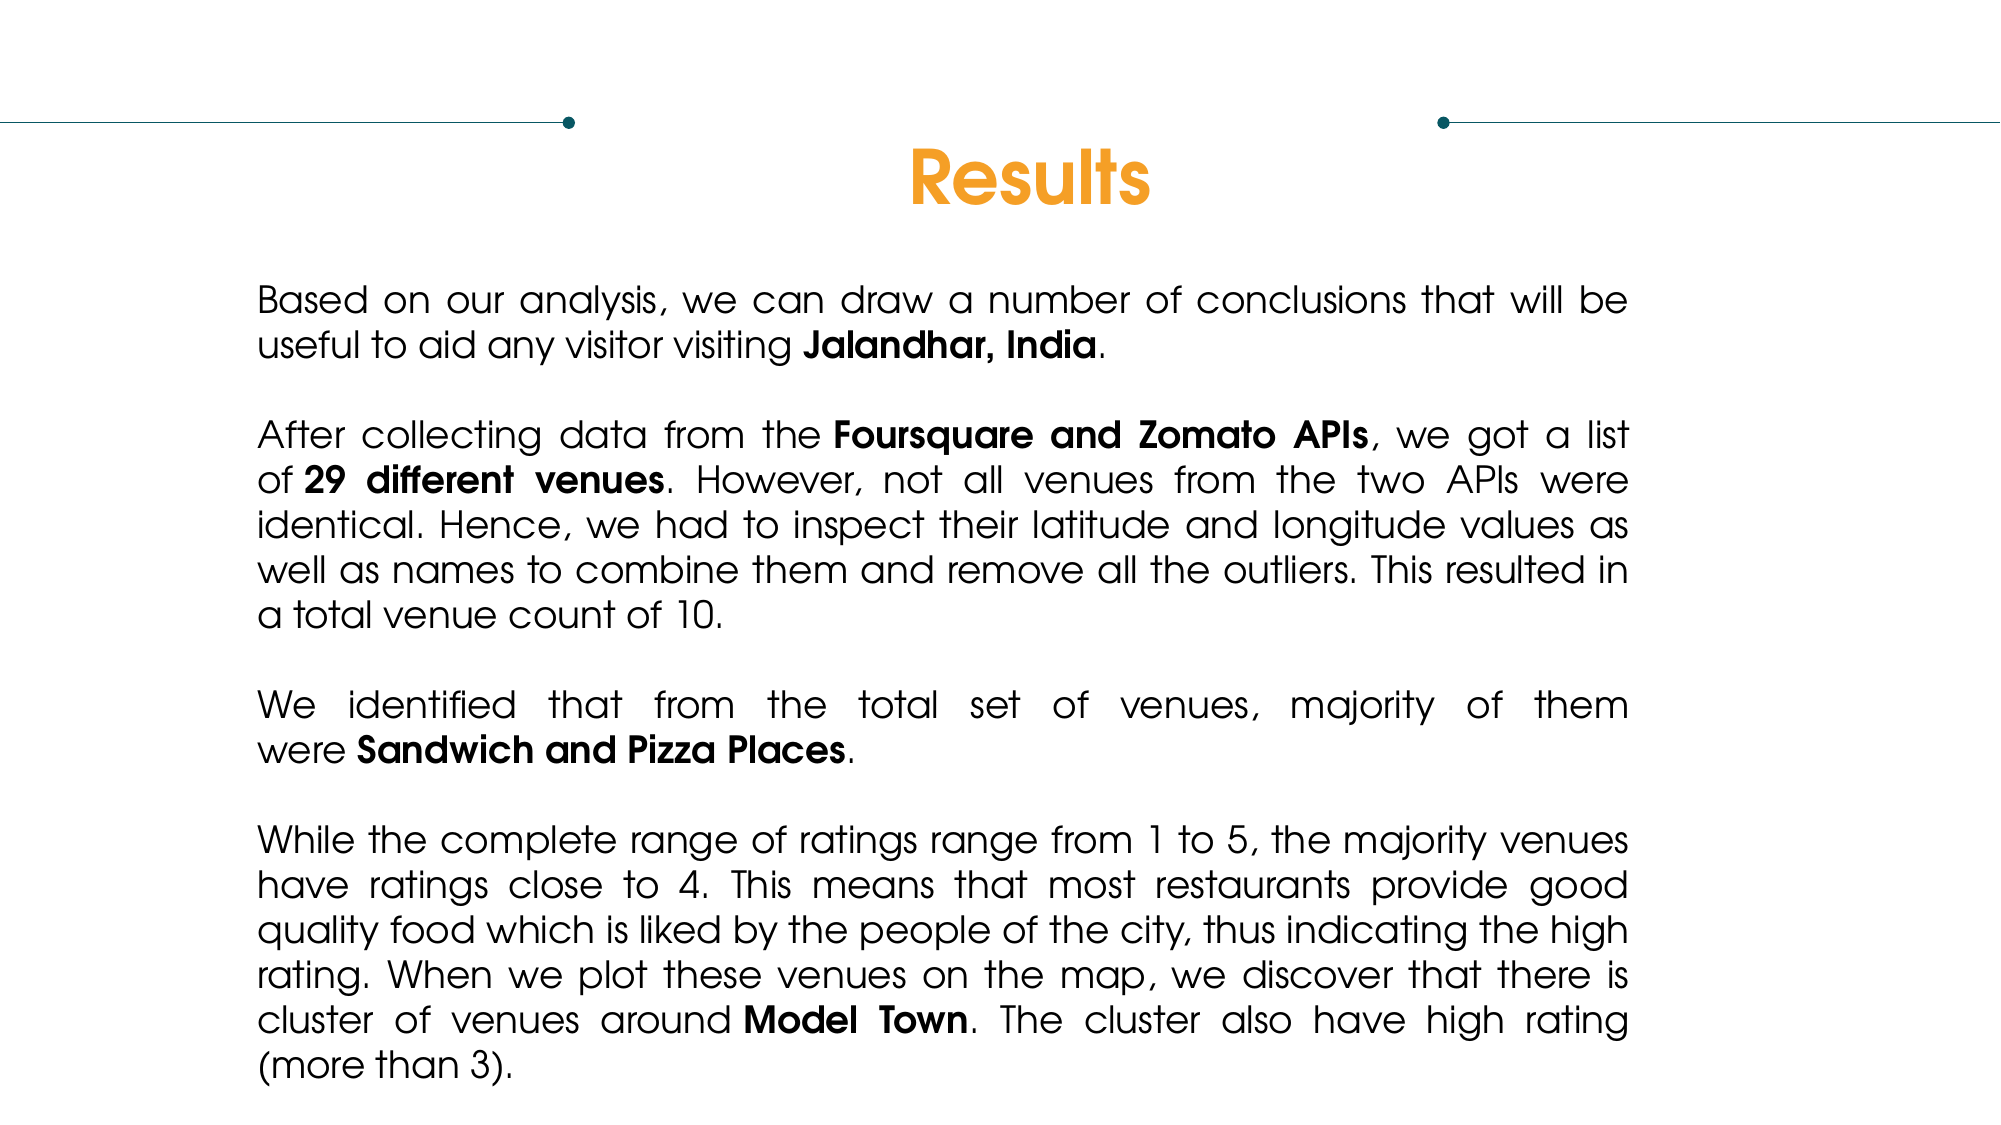

Results
Based on our analysis, we can draw a number of conclusions that will be useful to aid any visitor visiting Jalandhar, India.

After collecting data from the Foursquare and Zomato APIs, we got a list of 29 different venues. However, not all venues from the two APIs were identical. Hence, we had to inspect their latitude and longitude values as well as names to combine them and remove all the outliers. This resulted in a total venue count of 10.

We identified that from the total set of venues, majority of them were Sandwich and Pizza Places.

While the complete range of ratings range from 1 to 5, the majority venues have ratings close to 4. This means that most restaurants provide good quality food which is liked by the people of the city, thus indicating the high rating. When we plot these venues on the map, we discover that there is cluster of venues around Model Town. The cluster also have high rating (more than 3).